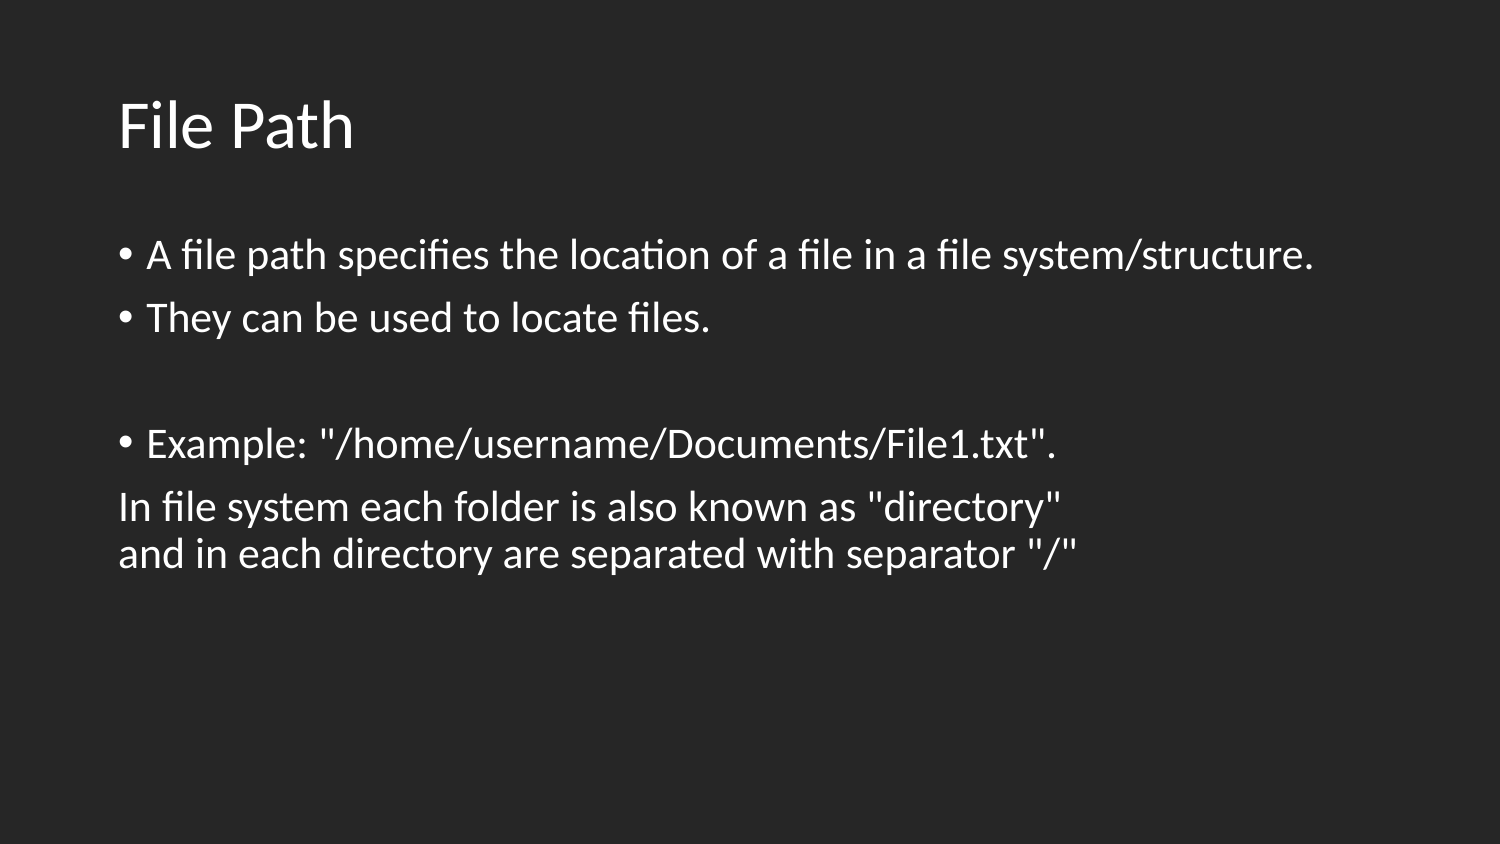

# File Path
A file path specifies the location of a file in a file system/structure.
They can be used to locate files.

Example: "/home/username/Documents/File1.txt".
In file system each folder is also known as "directory" and in each directory are separated with separator "/"